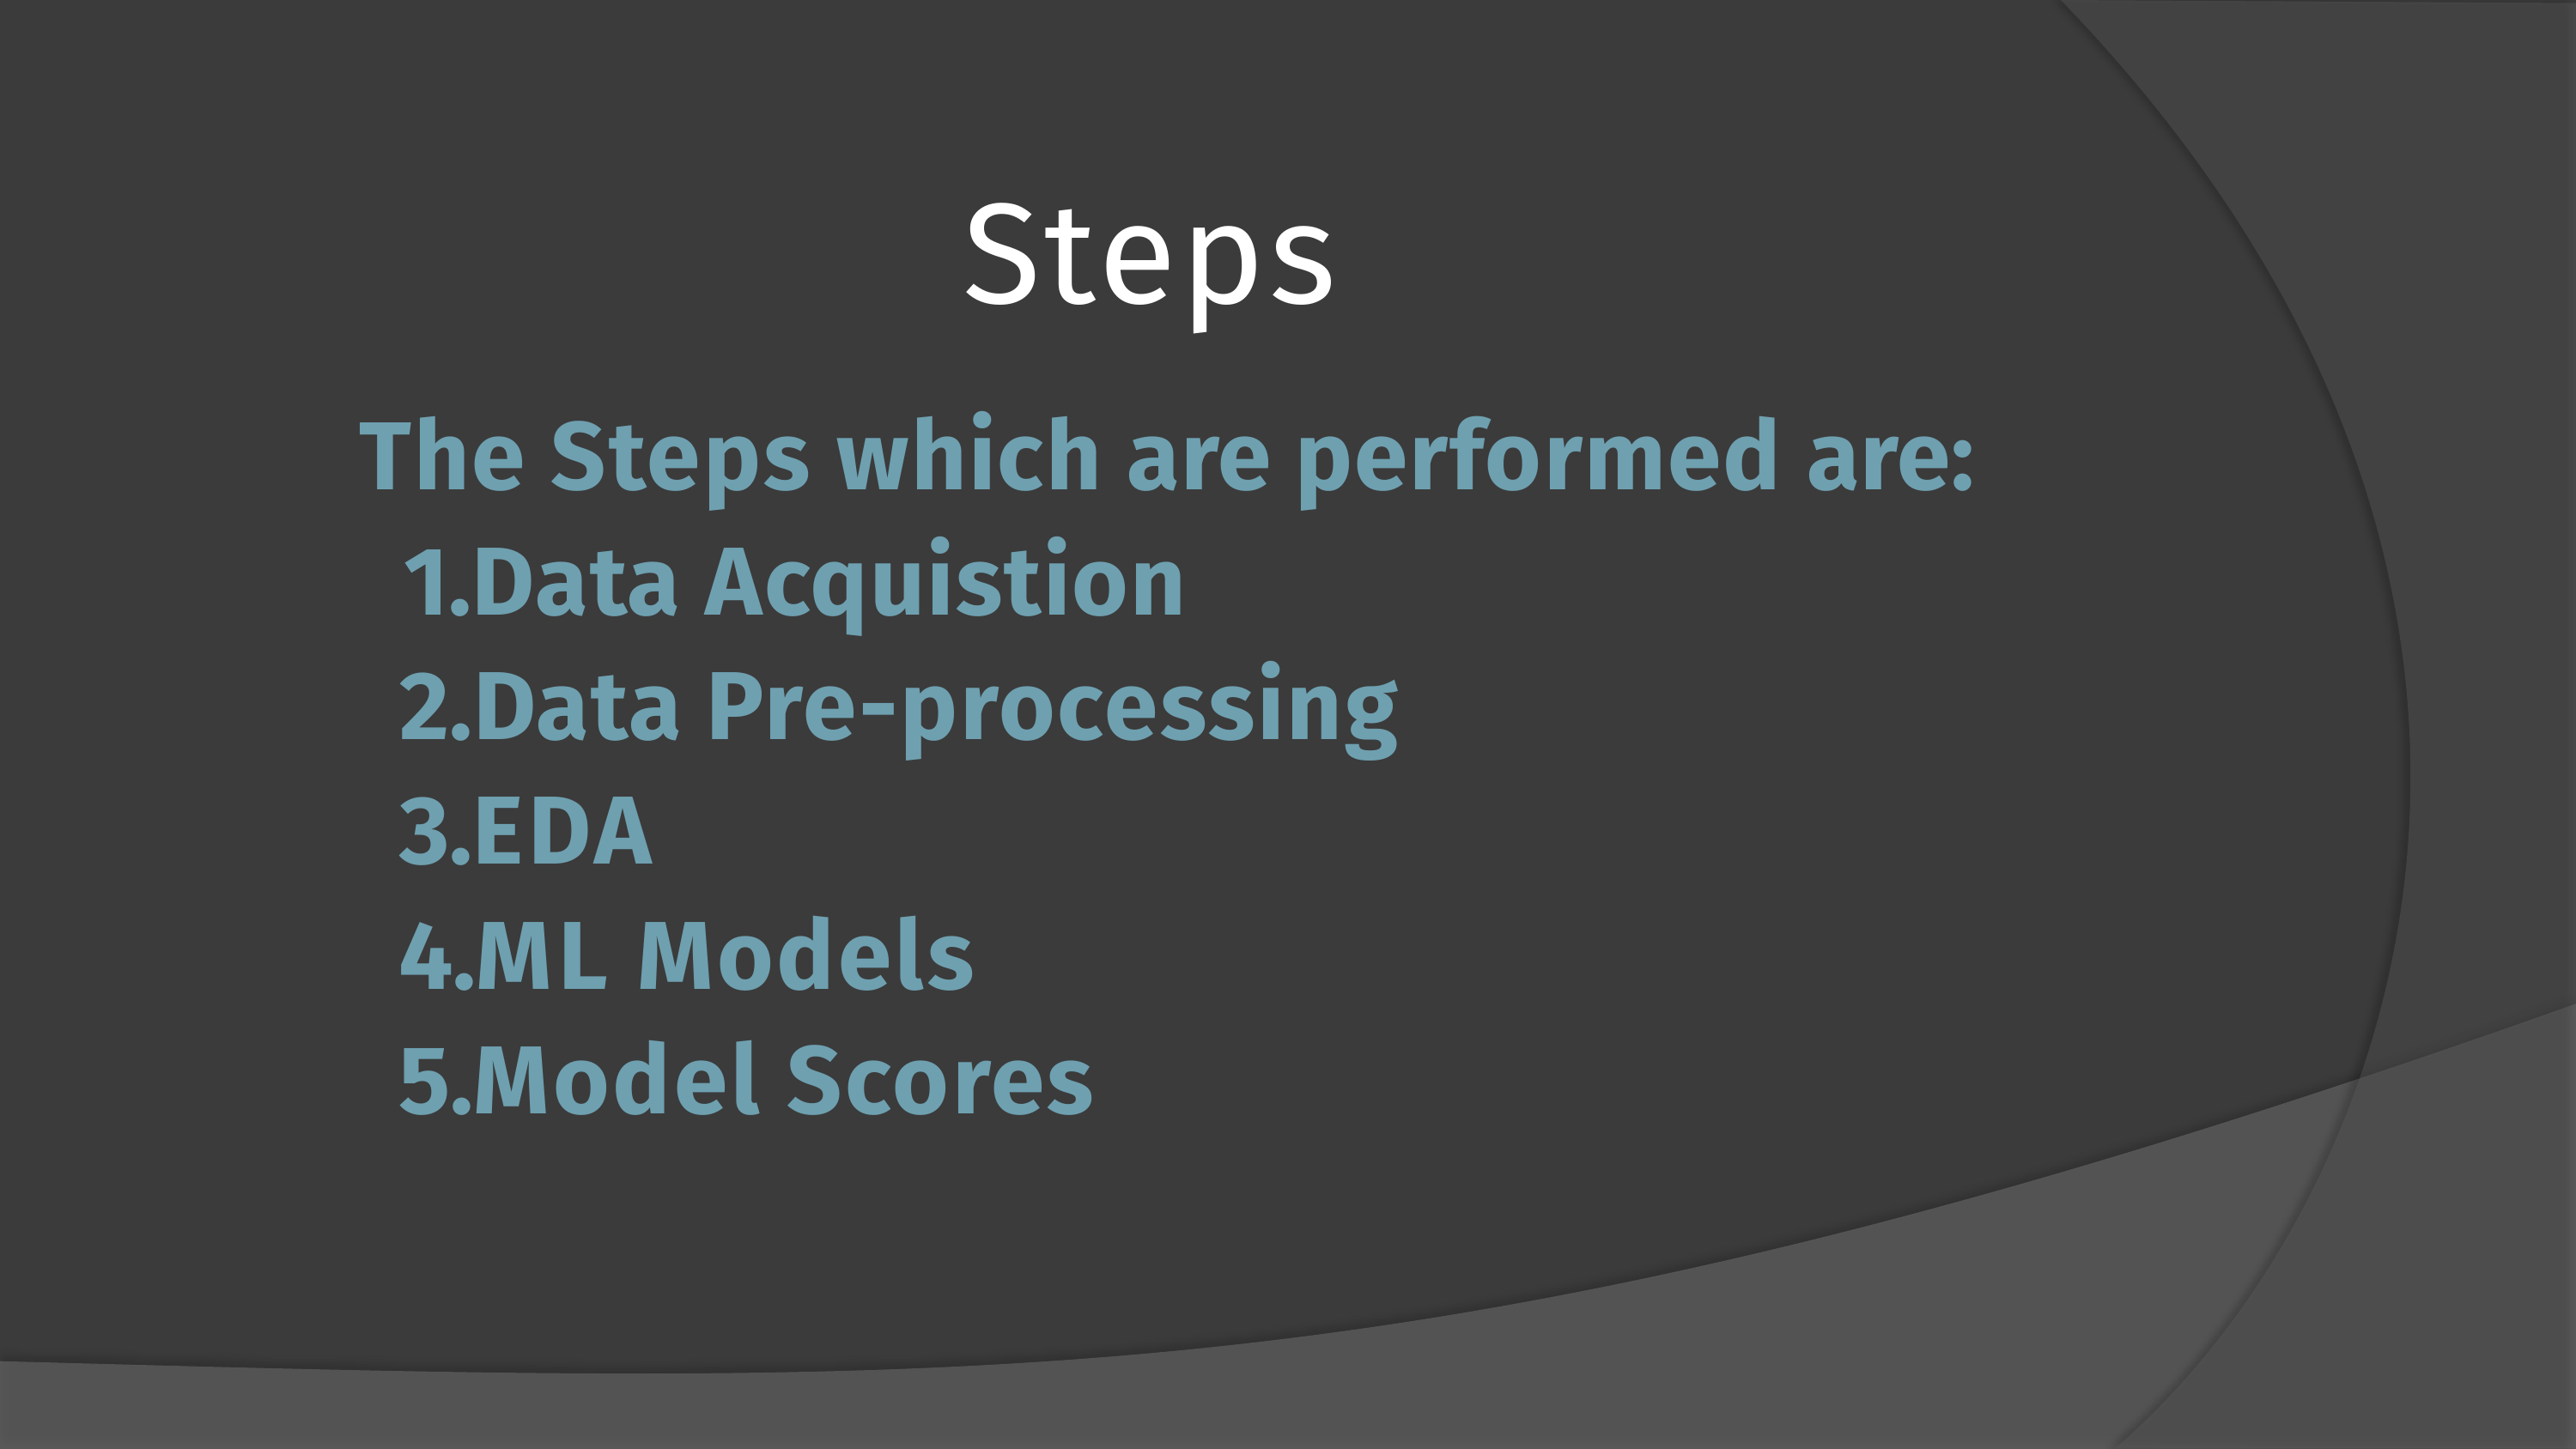

# Steps
The Steps which are performed are:
Data Acquistion
Data Pre-processing
EDA
ML Models
Model Scores